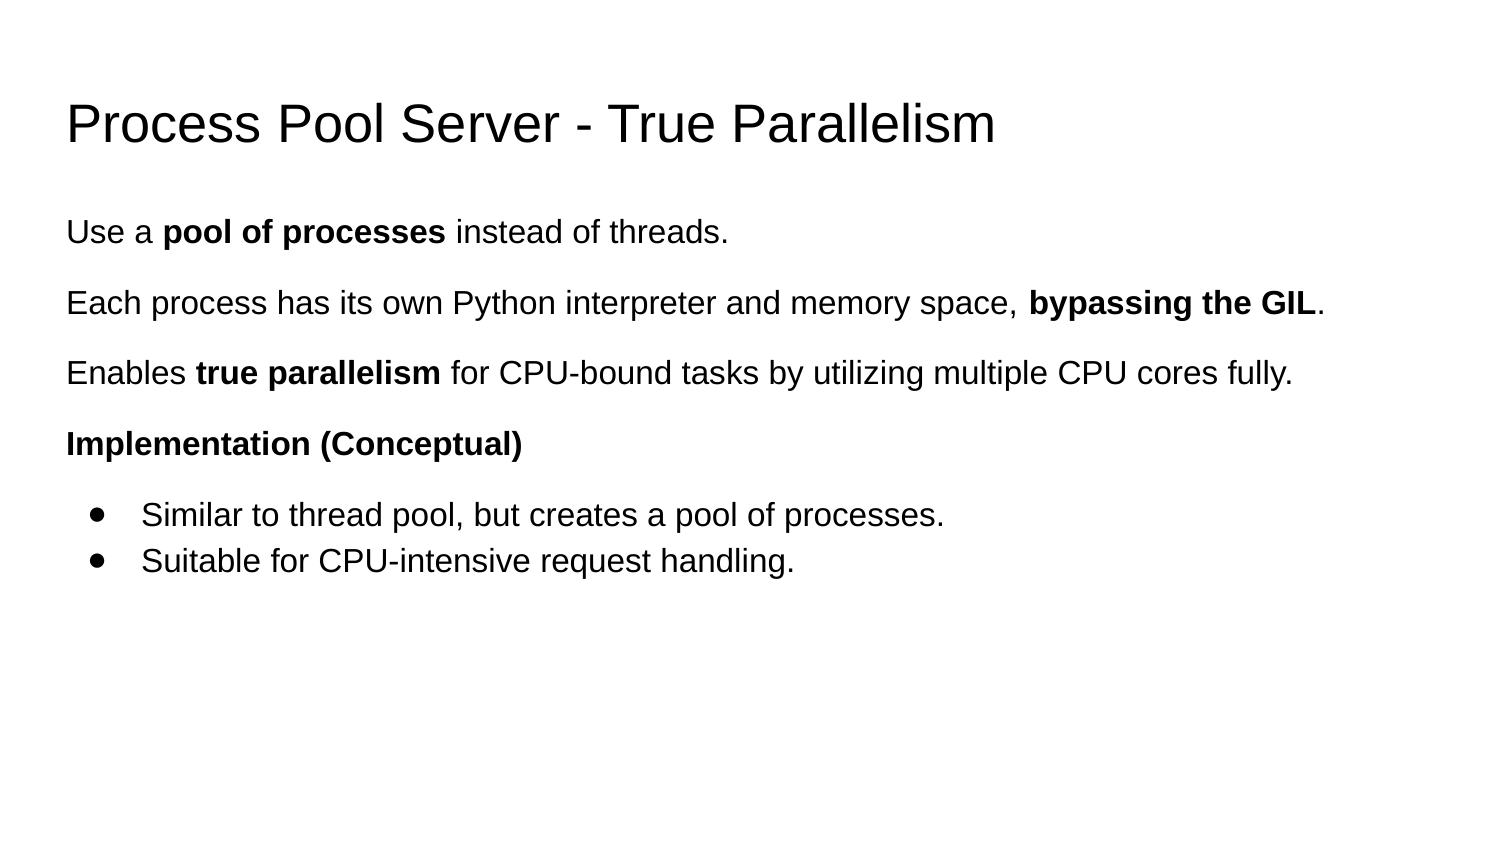

# Process Pool Server - True Parallelism
Use a pool of processes instead of threads.
Each process has its own Python interpreter and memory space, bypassing the GIL.
Enables true parallelism for CPU-bound tasks by utilizing multiple CPU cores fully.
Implementation (Conceptual)
Similar to thread pool, but creates a pool of processes.
Suitable for CPU-intensive request handling.